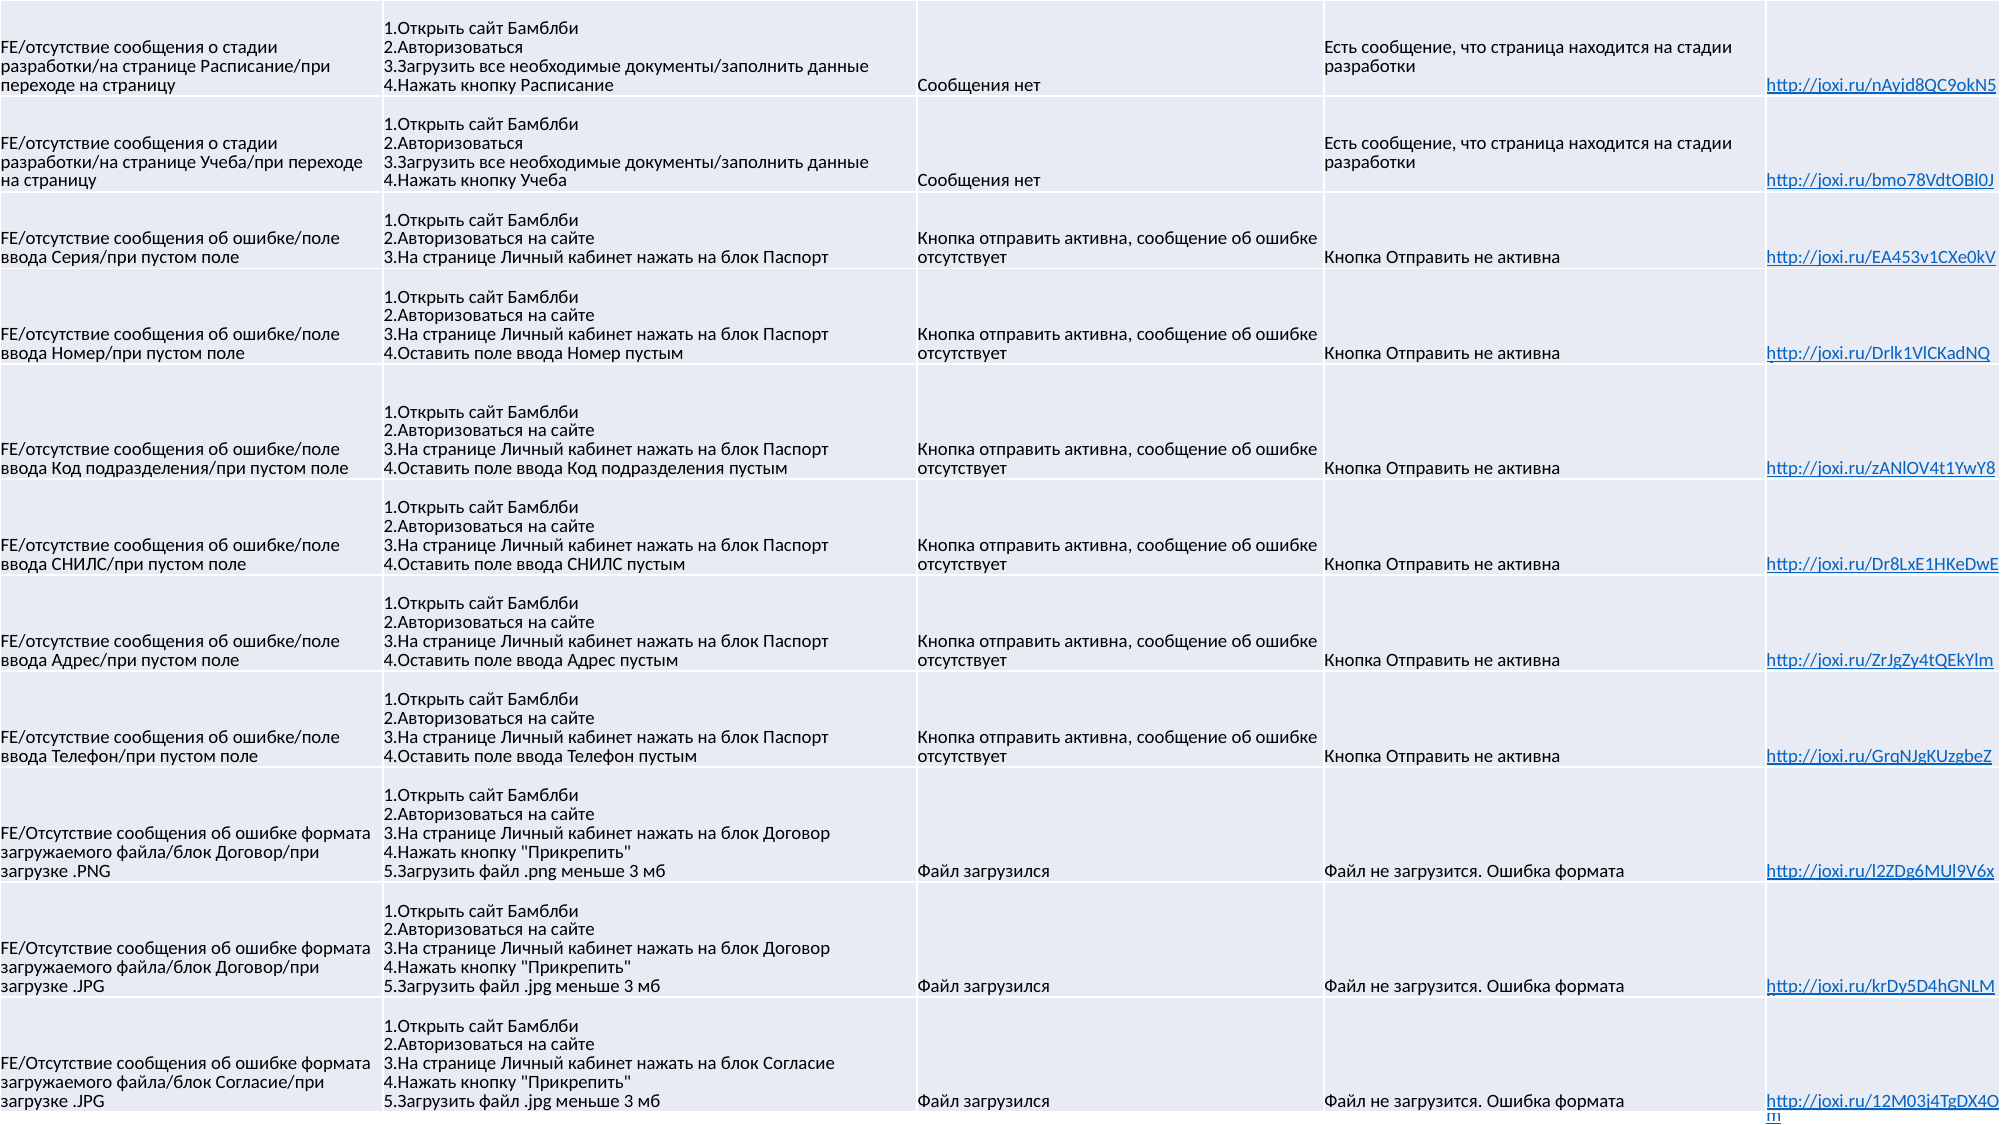

| FE/отсутствие сообщения о стадии разработки/на странице Расписание/при переходе на страницу | 1.Открыть сайт Бамблби 2.Авторизоваться 3.Загрузить все необходимые документы/заполнить данные 4.Нажать кнопку Расписание | Сообщения нет | Есть сообщение, что страница находится на стадии разработки | http://joxi.ru/nAyjd8QC9okN5r |
| --- | --- | --- | --- | --- |
| FE/отсутствие сообщения о стадии разработки/на странице Учеба/при переходе на страницу | 1.Открыть сайт Бамблби 2.Авторизоваться 3.Загрузить все необходимые документы/заполнить данные 4.Нажать кнопку Учеба | Сообщения нет | Есть сообщение, что страница находится на стадии разработки | http://joxi.ru/bmo78VdtOBl0Jm |
| FE/отсутствие сообщения об ошибке/поле ввода Серия/при пустом поле | 1.Открыть сайт Бамблби 2.Авторизоваться на сайте 3.На странице Личный кабинет нажать на блок Паспорт | Кнопка отправить активна, сообщение об ошибке отсутствует | Кнопка Отправить не активна | http://joxi.ru/EA453v1CXe0kVr |
| FE/отсутствие сообщения об ошибке/поле ввода Номер/при пустом поле | 1.Открыть сайт Бамблби 2.Авторизоваться на сайте 3.На странице Личный кабинет нажать на блок Паспорт 4.Оставить поле ввода Номер пустым | Кнопка отправить активна, сообщение об ошибке отсутствует | Кнопка Отправить не активна | http://joxi.ru/Drlk1VlCKadNQA |
| FE/отсутствие сообщения об ошибке/поле ввода Код подразделения/при пустом поле | 1.Открыть сайт Бамблби 2.Авторизоваться на сайте 3.На странице Личный кабинет нажать на блок Паспорт 4.Оставить поле ввода Код подразделения пустым | Кнопка отправить активна, сообщение об ошибке отсутствует | Кнопка Отправить не активна | http://joxi.ru/zANlOV4t1YwY8m |
| FE/отсутствие сообщения об ошибке/поле ввода СНИЛС/при пустом поле | 1.Открыть сайт Бамблби 2.Авторизоваться на сайте 3.На странице Личный кабинет нажать на блок Паспорт 4.Оставить поле ввода СНИЛС пустым | Кнопка отправить активна, сообщение об ошибке отсутствует | Кнопка Отправить не активна | http://joxi.ru/Dr8LxE1HKeDwEr |
| FE/отсутствие сообщения об ошибке/поле ввода Адрес/при пустом поле | 1.Открыть сайт Бамблби 2.Авторизоваться на сайте 3.На странице Личный кабинет нажать на блок Паспорт 4.Оставить поле ввода Адрес пустым | Кнопка отправить активна, сообщение об ошибке отсутствует | Кнопка Отправить не активна | http://joxi.ru/ZrJgZy4tQEkYlm |
| FE/отсутствие сообщения об ошибке/поле ввода Телефон/при пустом поле | 1.Открыть сайт Бамблби 2.Авторизоваться на сайте 3.На странице Личный кабинет нажать на блок Паспорт 4.Оставить поле ввода Телефон пустым | Кнопка отправить активна, сообщение об ошибке отсутствует | Кнопка Отправить не активна | http://joxi.ru/GrqNJgKUzgbeZm |
| FE/Отсутствие сообщения об ошибке формата загружаемого файла/блок Договор/при загрузке .PNG | 1.Открыть сайт Бамблби 2.Авторизоваться на сайте 3.На странице Личный кабинет нажать на блок Договор 4.Нажать кнопку "Прикрепить" 5.Загрузить файл .png меньше 3 мб | Файл загрузился | Файл не загрузится. Ошибка формата | http://joxi.ru/l2ZDg6MUl9V6xr |
| FE/Отсутствие сообщения об ошибке формата загружаемого файла/блок Договор/при загрузке .JPG | 1.Открыть сайт Бамблби 2.Авторизоваться на сайте 3.На странице Личный кабинет нажать на блок Договор 4.Нажать кнопку "Прикрепить" 5.Загрузить файл .jpg меньше 3 мб | Файл загрузился | Файл не загрузится. Ошибка формата | http://joxi.ru/krDy5D4hGNLMXm |
| FE/Отсутствие сообщения об ошибке формата загружаемого файла/блок Согласие/при загрузке .JPG | 1.Открыть сайт Бамблби 2.Авторизоваться на сайте 3.На странице Личный кабинет нажать на блок Согласие 4.Нажать кнопку "Прикрепить" 5.Загрузить файл .jpg меньше 3 мб | Файл загрузился | Файл не загрузится. Ошибка формата | http://joxi.ru/12M03j4TgDX4Om |